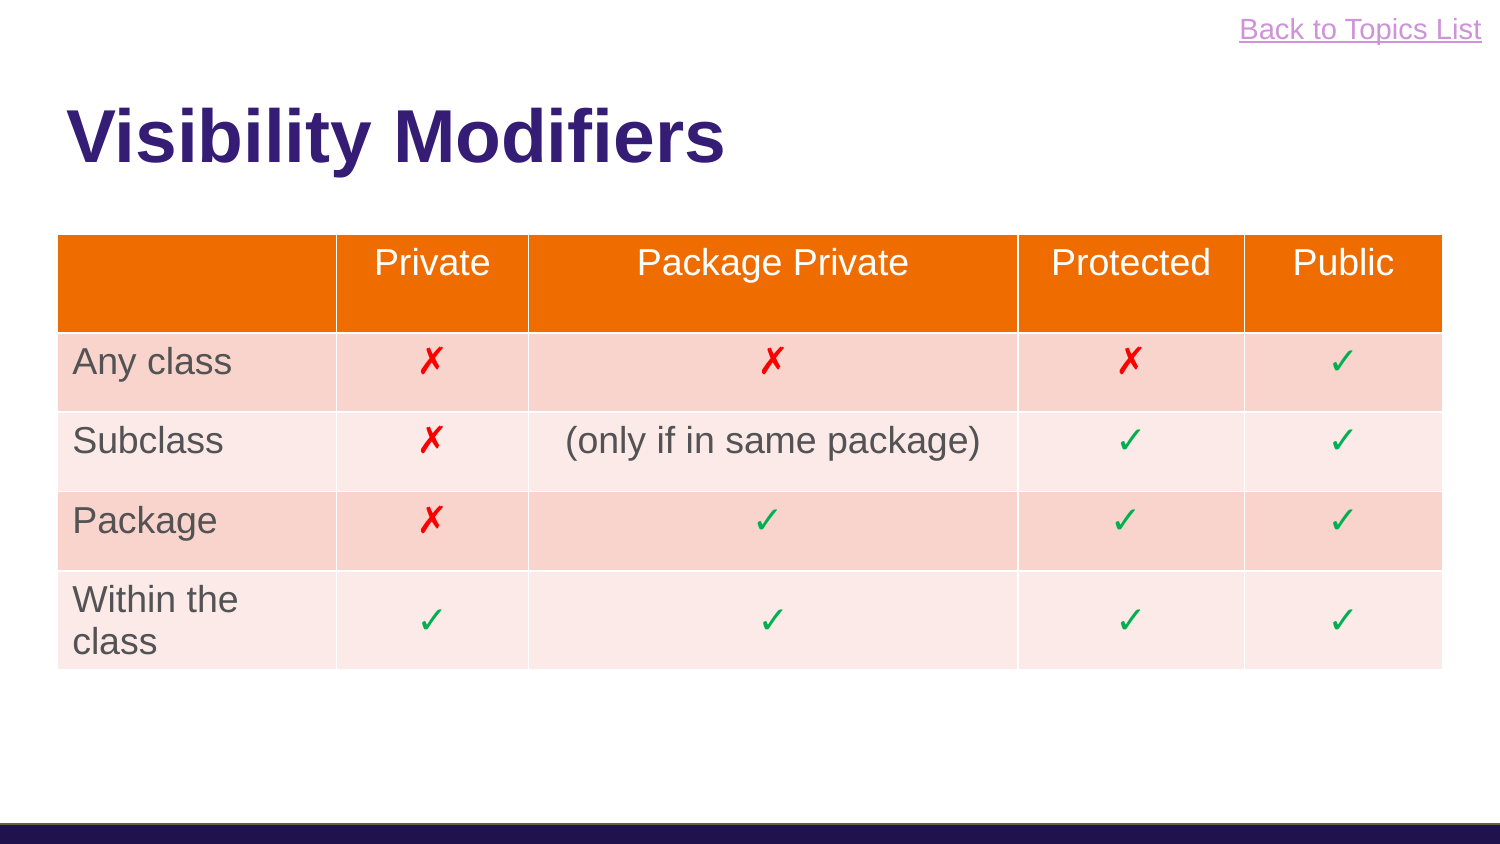

Back to Topics List
# Visibility Modifiers
| ​ | Private​ | Package Private | Protected​ | Public |
| --- | --- | --- | --- | --- |
| Any class | ✗​ | ✗ | ✗ | ✓​ |
| Subclass | ​✗​ | ​(only if in same package) | ​✓​ | ​✓​ |
| Package | ✗​ | ✓ | ✓ | ✓​ |
| Within the class | ✓ | ✓ | ✓ | ✓ |